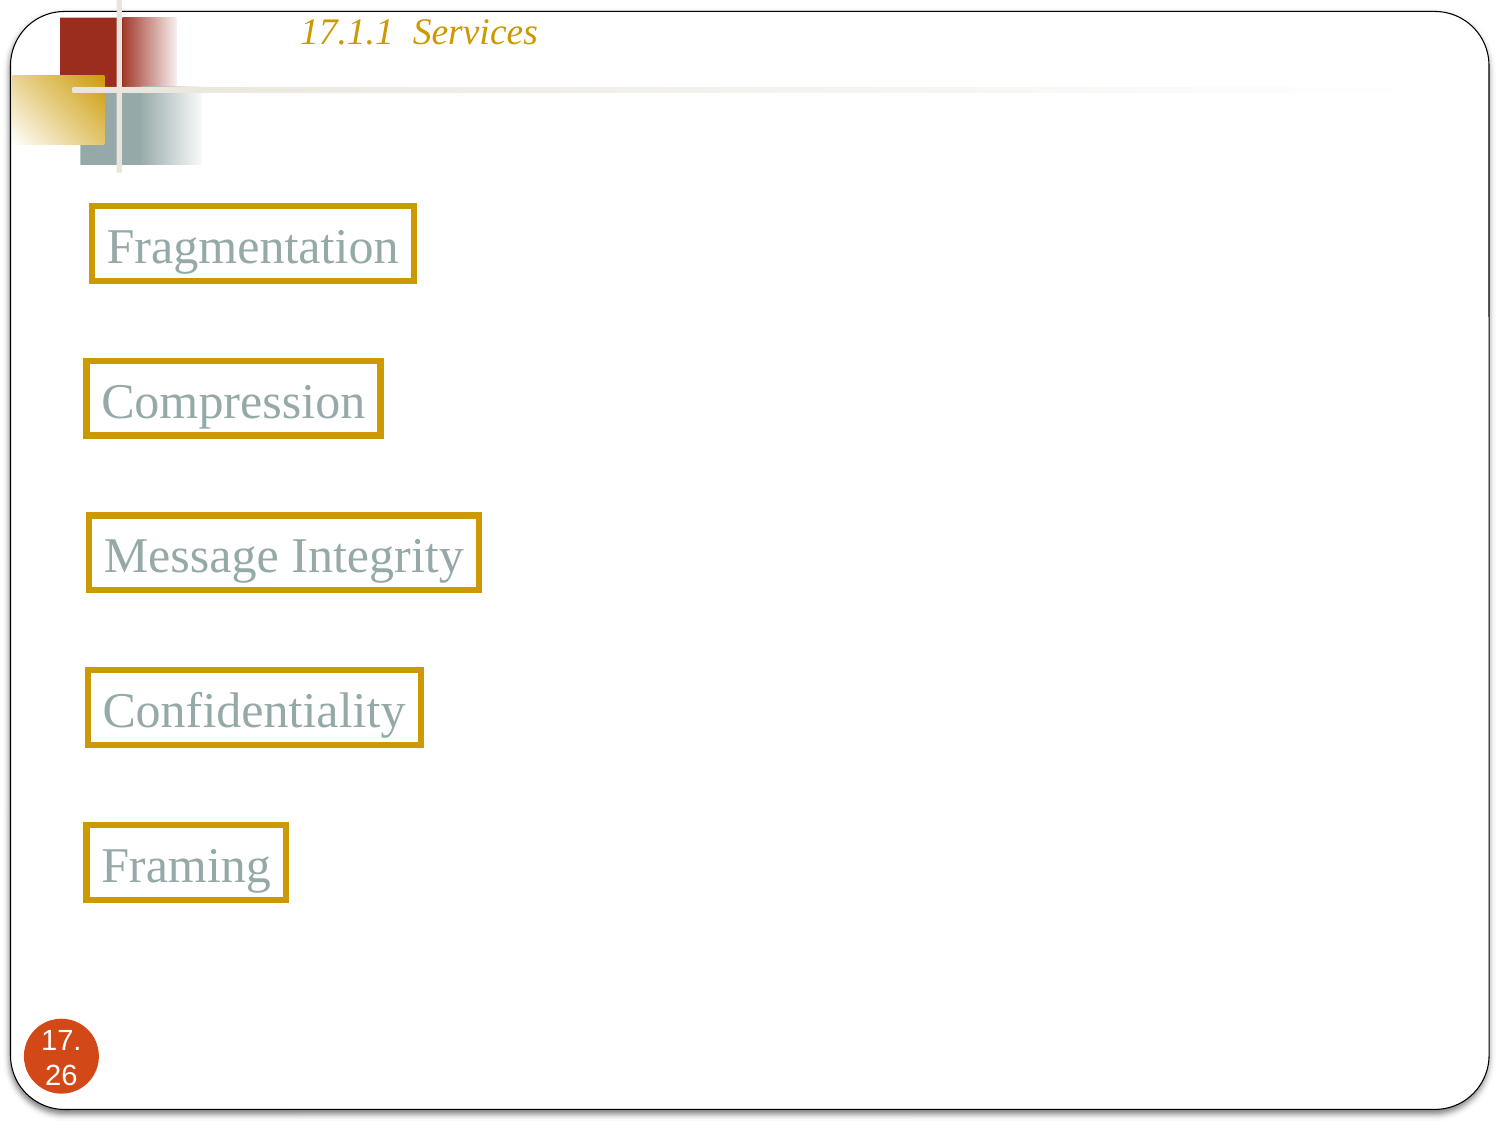

17.1.1  Services

Fragmentation
Compression
Message Integrity
Confidentiality
Framing
17.26